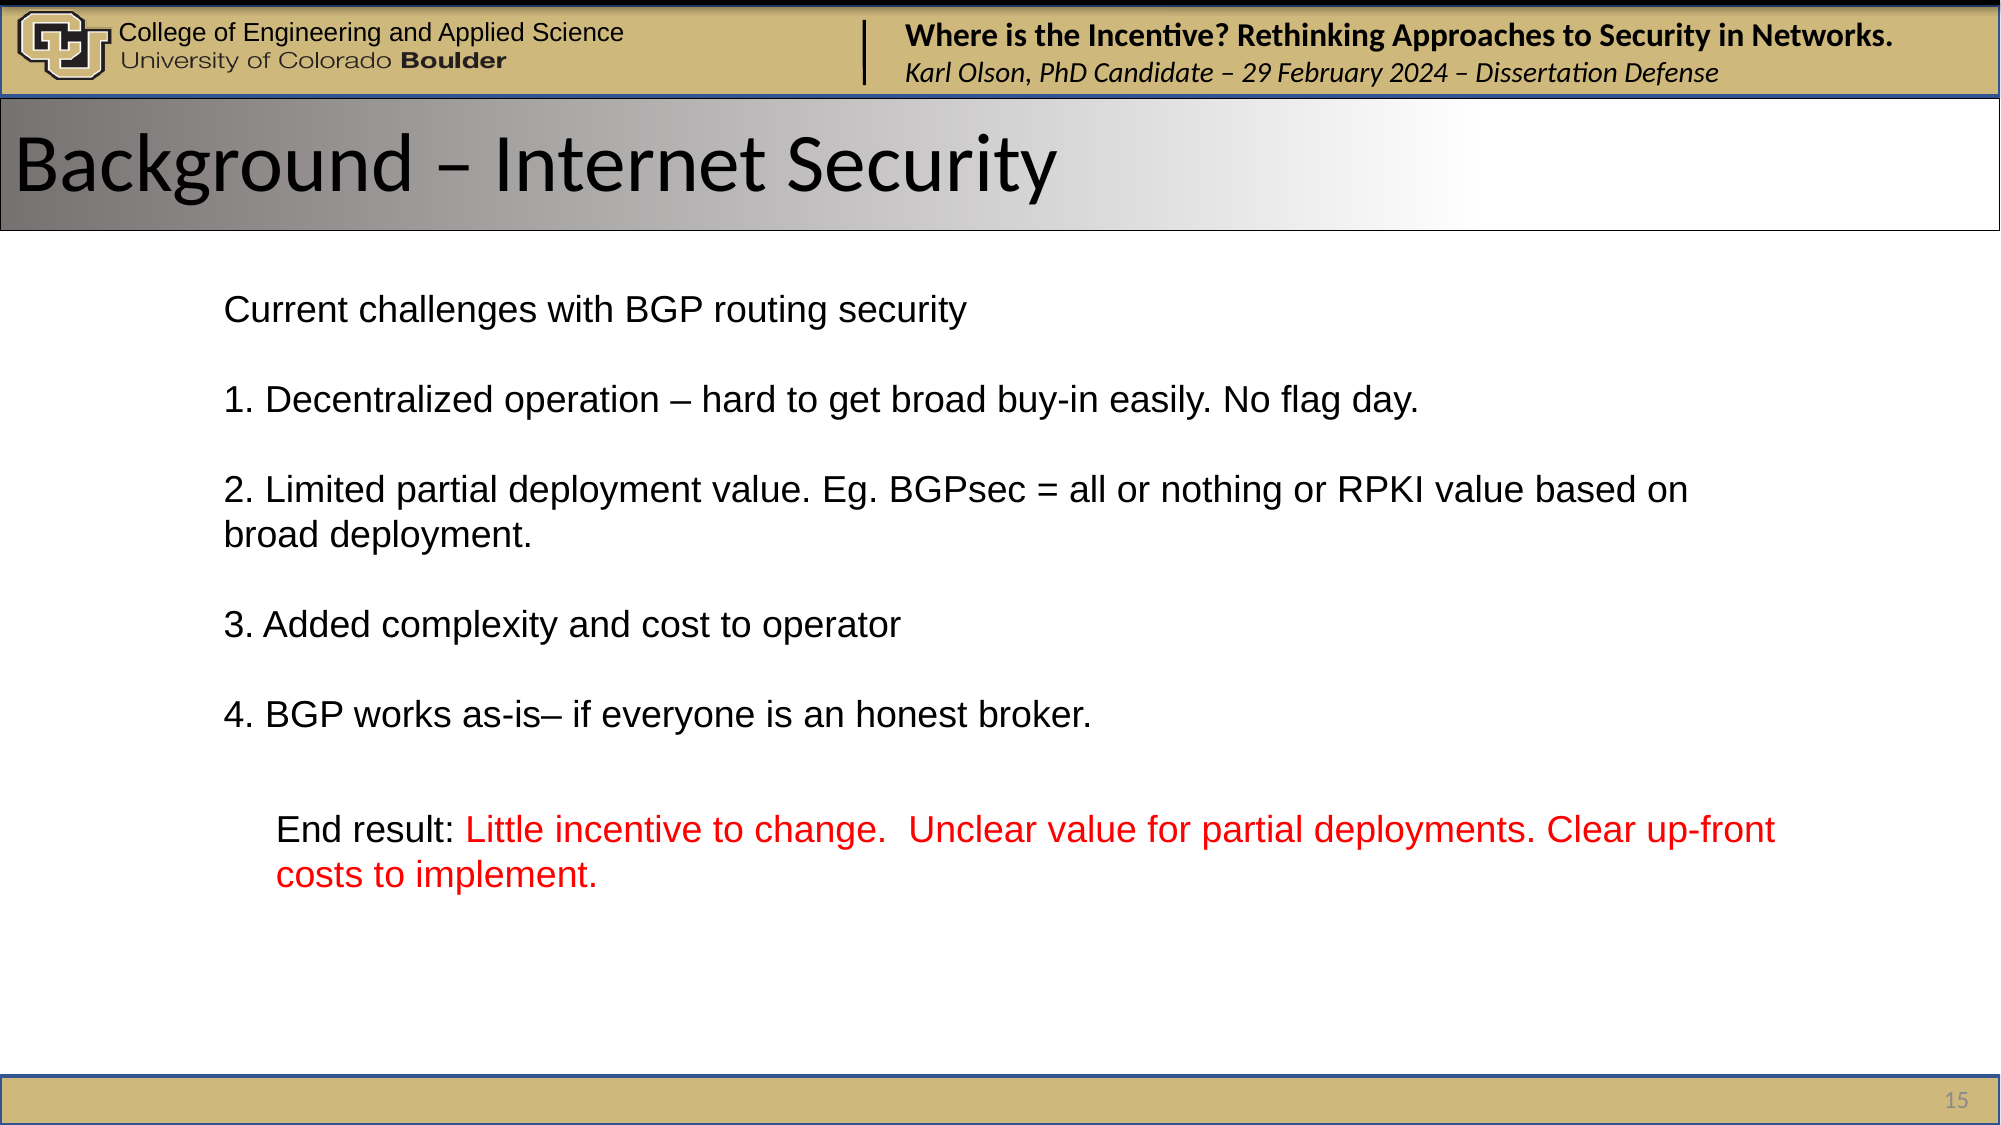

Background – Internet Security
Current challenges with BGP routing security

1. Decentralized operation – hard to get broad buy-in easily. No flag day.

2. Limited partial deployment value. Eg. BGPsec = all or nothing or RPKI value based on broad deployment.

3. Added complexity and cost to operator

4. BGP works as-is– if everyone is an honest broker.
End result: Little incentive to change.  Unclear value for partial deployments. Clear up-front costs to implement.